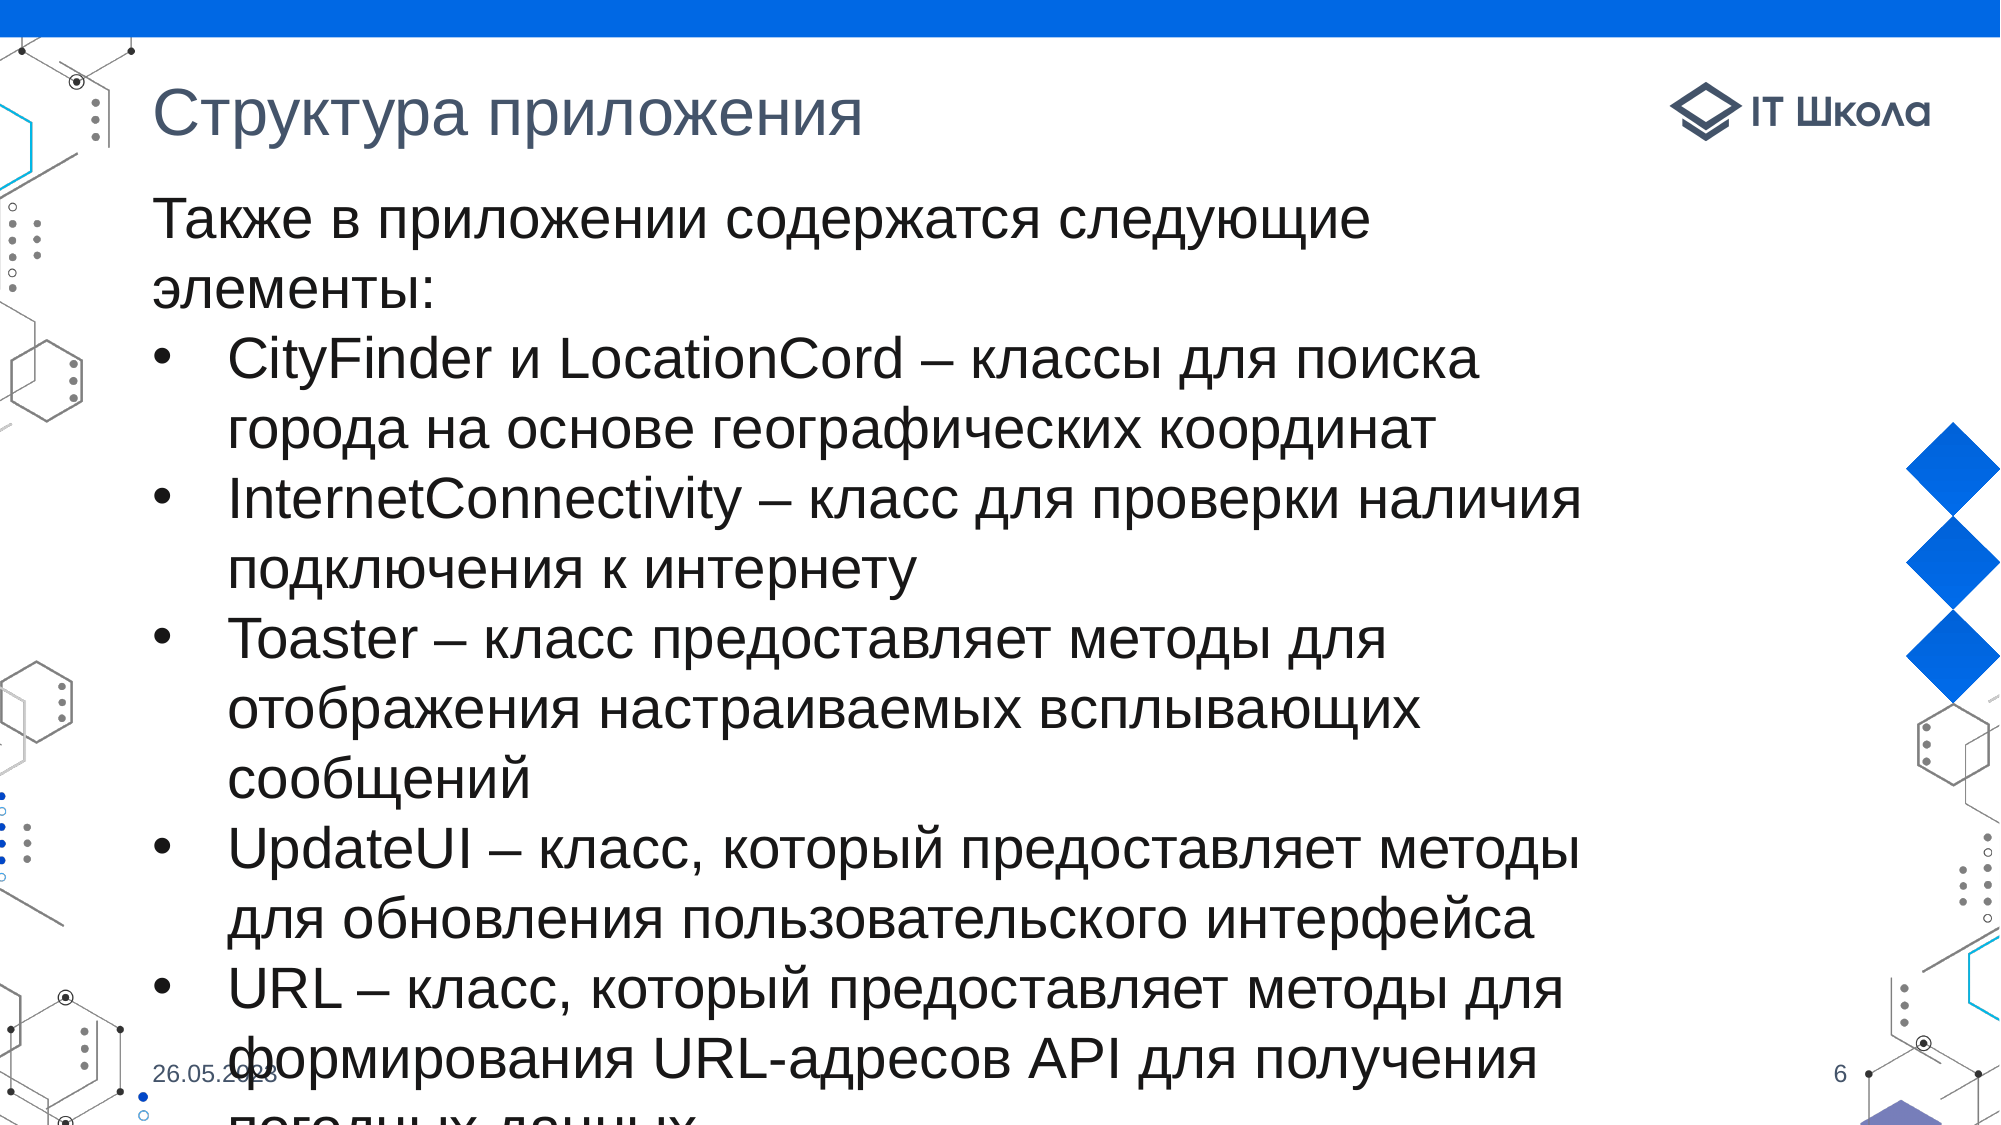

# Структура приложения
Также в приложении содержатся следующие элементы:
CityFinder и LocationCord – классы для поиска города на основе географических координат
InternetConnectivity – класс для проверки наличия подключения к интернету
Toaster – класс предоставляет методы для отображения настраиваемых всплывающих сообщений
UpdateUI – класс, который предоставляет методы для обновления пользовательского интерфейса
URL – класс, который предоставляет методы для формирования URL-адресов API для получения погодных данных
26.05.2023
6